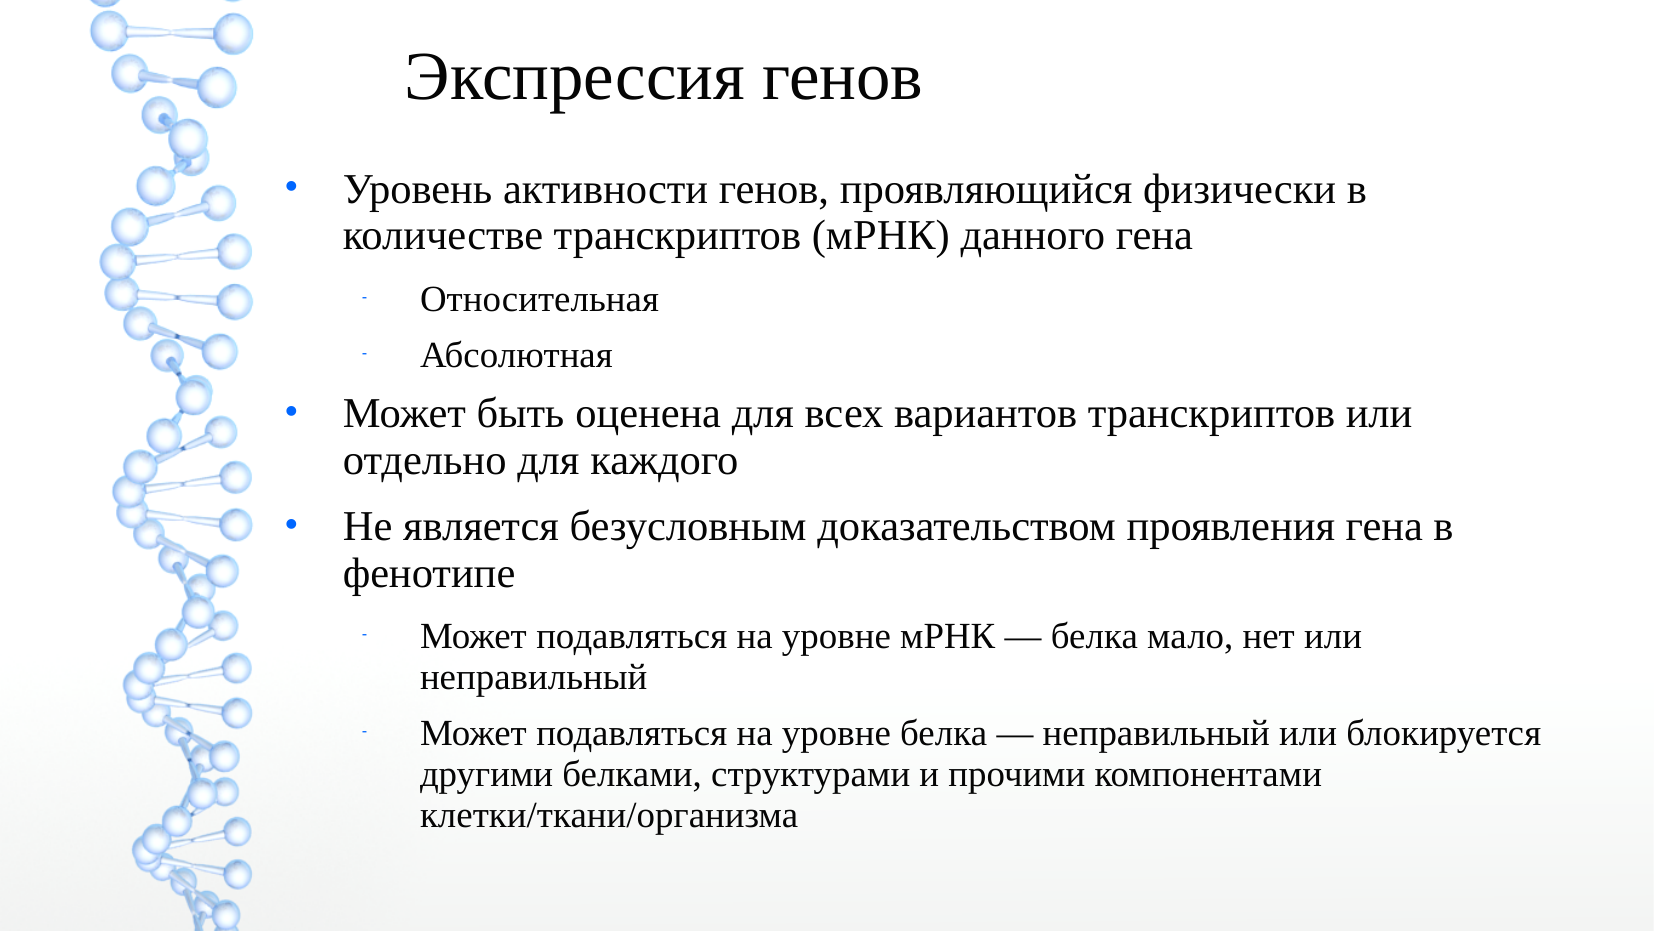

Экспрессия генов
Уровень активности генов, проявляющийся физически в количестве транскриптов (мРНК) данного гена
Относительная
Абсолютная
Может быть оценена для всех вариантов транскриптов или отдельно для каждого
Не является безусловным доказательством проявления гена в фенотипе
Может подавляться на уровне мРНК — белка мало, нет или неправильный
Может подавляться на уровне белка — неправильный или блокируется другими белками, структурами и прочими компонентами клетки/ткани/организма